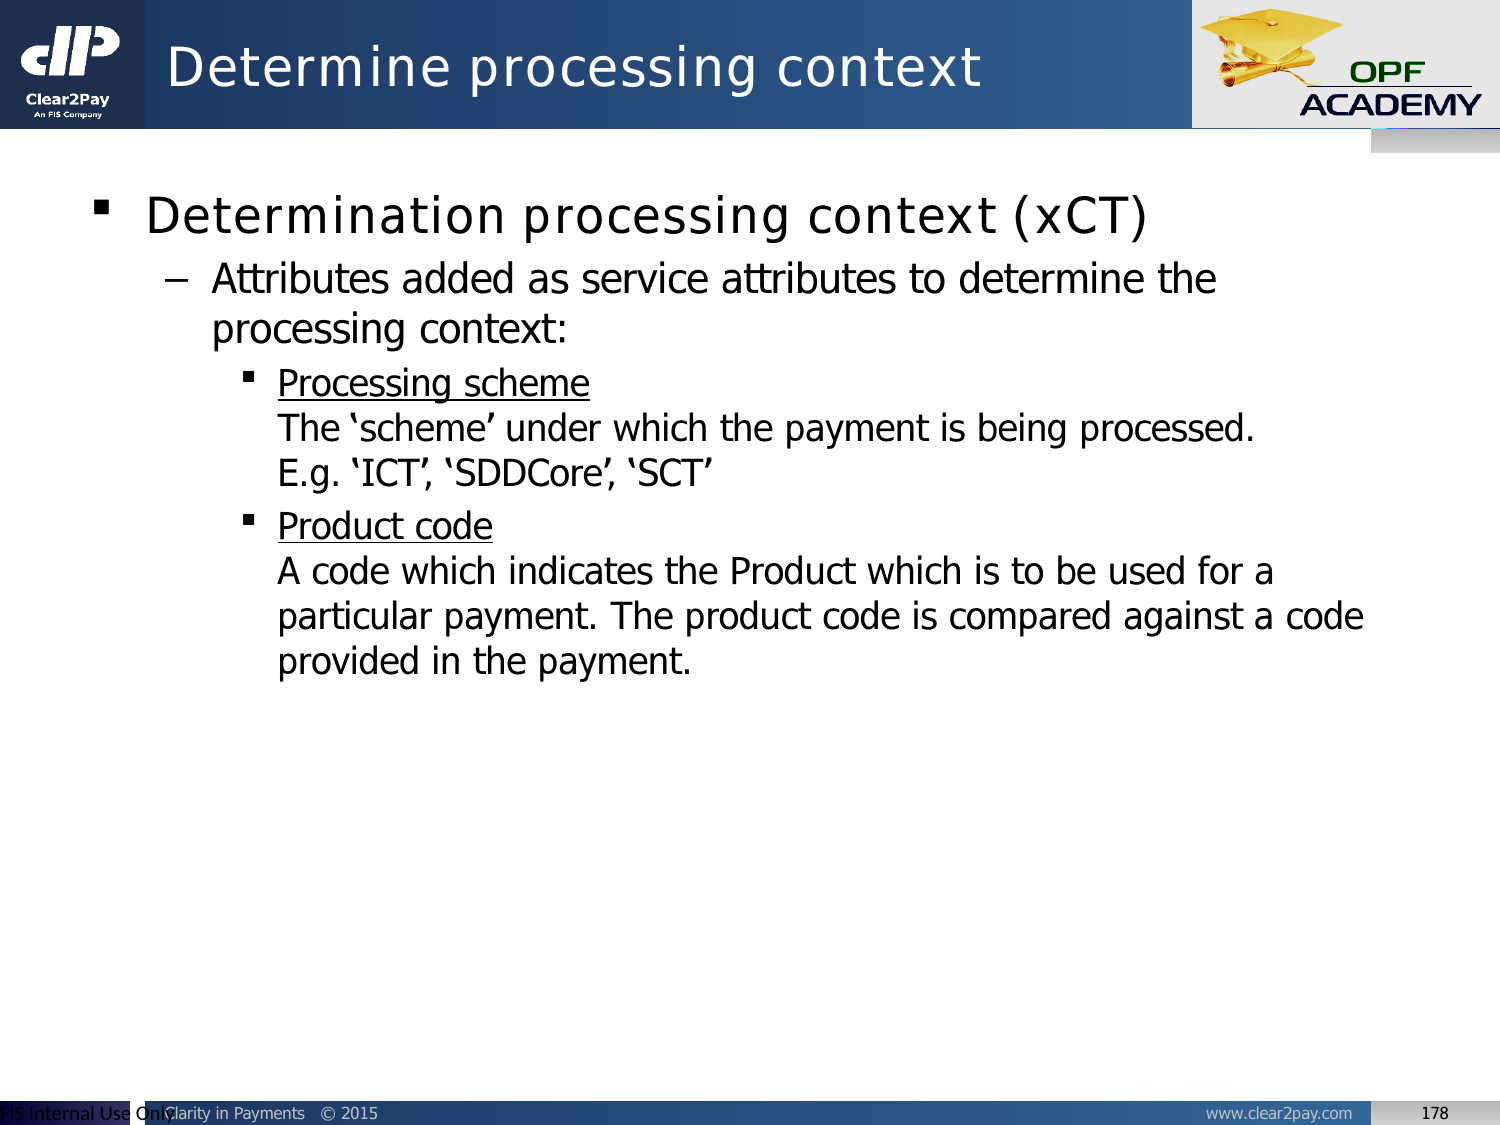

# Determine processing context
Determination processing context (xCT)
Attributes added as service attributes to determine the processing context:
Processing scheme
The ‘scheme’ under which the payment is being processed.
E.g. ‘ICT’, ‘SDDCore’, ‘SCT’
Product code
A code which indicates the Product which is to be used for a particular payment. The product code is compared against a code provided in the payment.